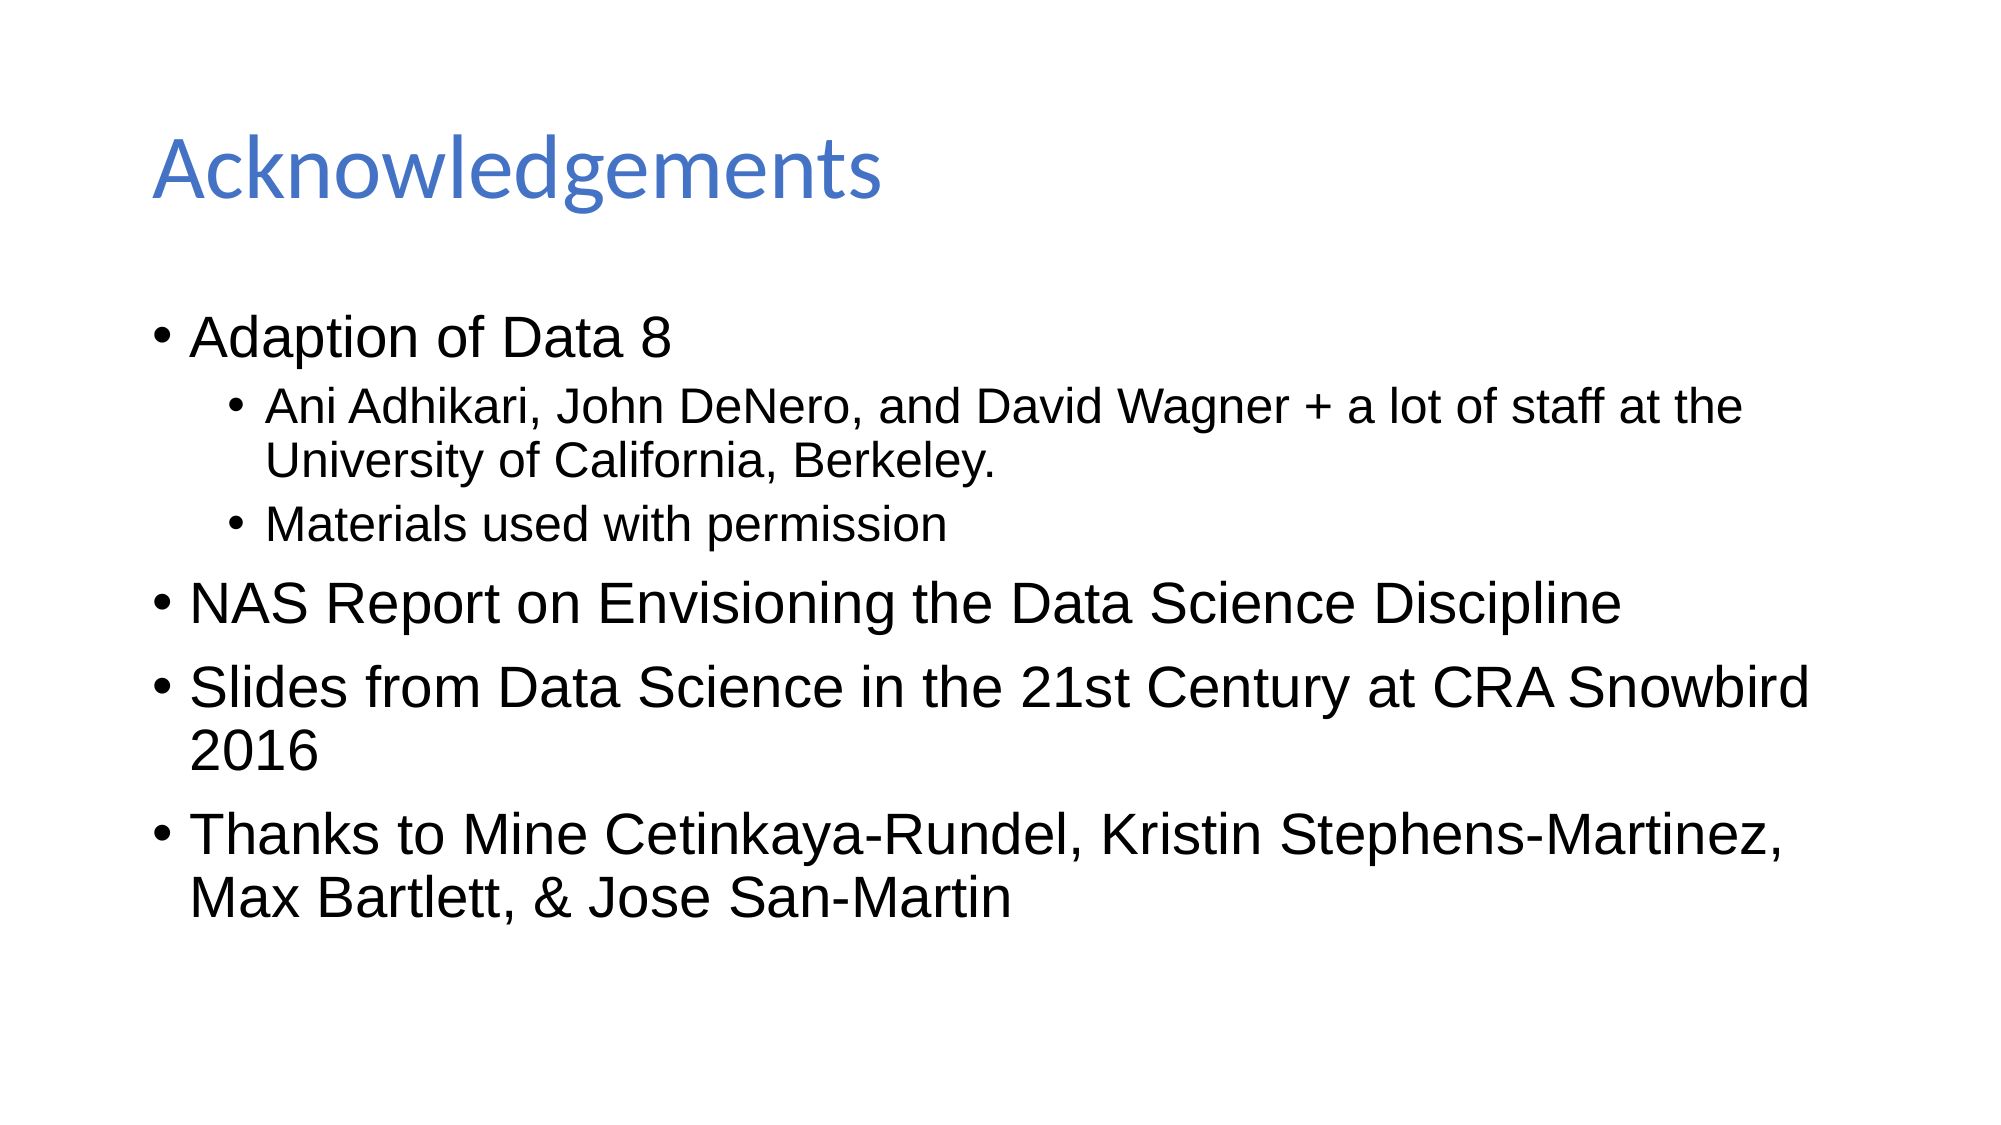

# Acknowledgements
Adaption of Data 8
Ani Adhikari, John DeNero, and David Wagner + a lot of staff at the University of California, Berkeley.
Materials used with permission
NAS Report on Envisioning the Data Science Discipline
Slides from Data Science in the 21st Century at CRA Snowbird 2016
Thanks to Mine Cetinkaya-Rundel, Kristin Stephens-Martinez, Max Bartlett, & Jose San-Martin